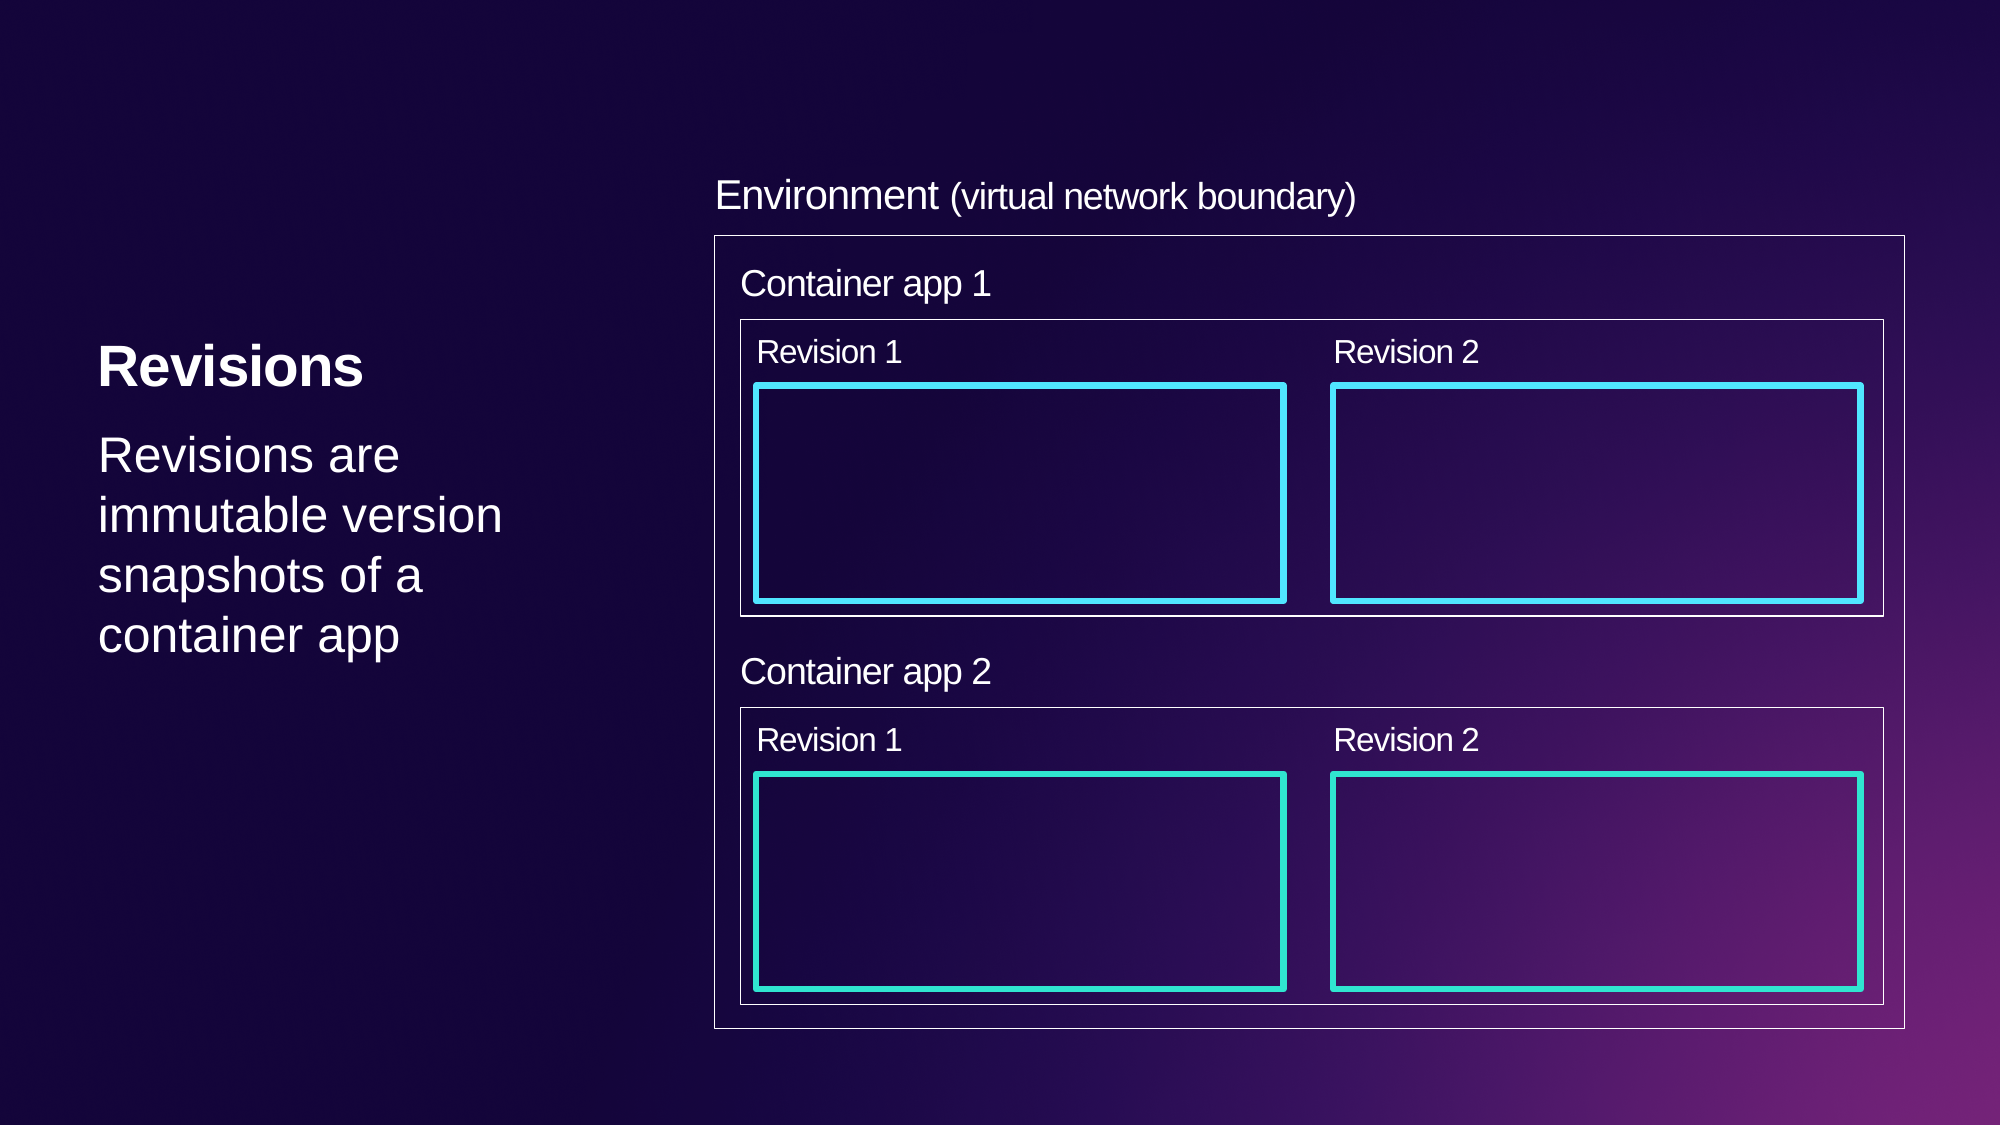

Environment (virtual network boundary)

Container app 1

Revision 1
Revision 2
Revisions

Revisions are immutable version snapshots of a container app
Container app 2

Revision 1
Revision 2